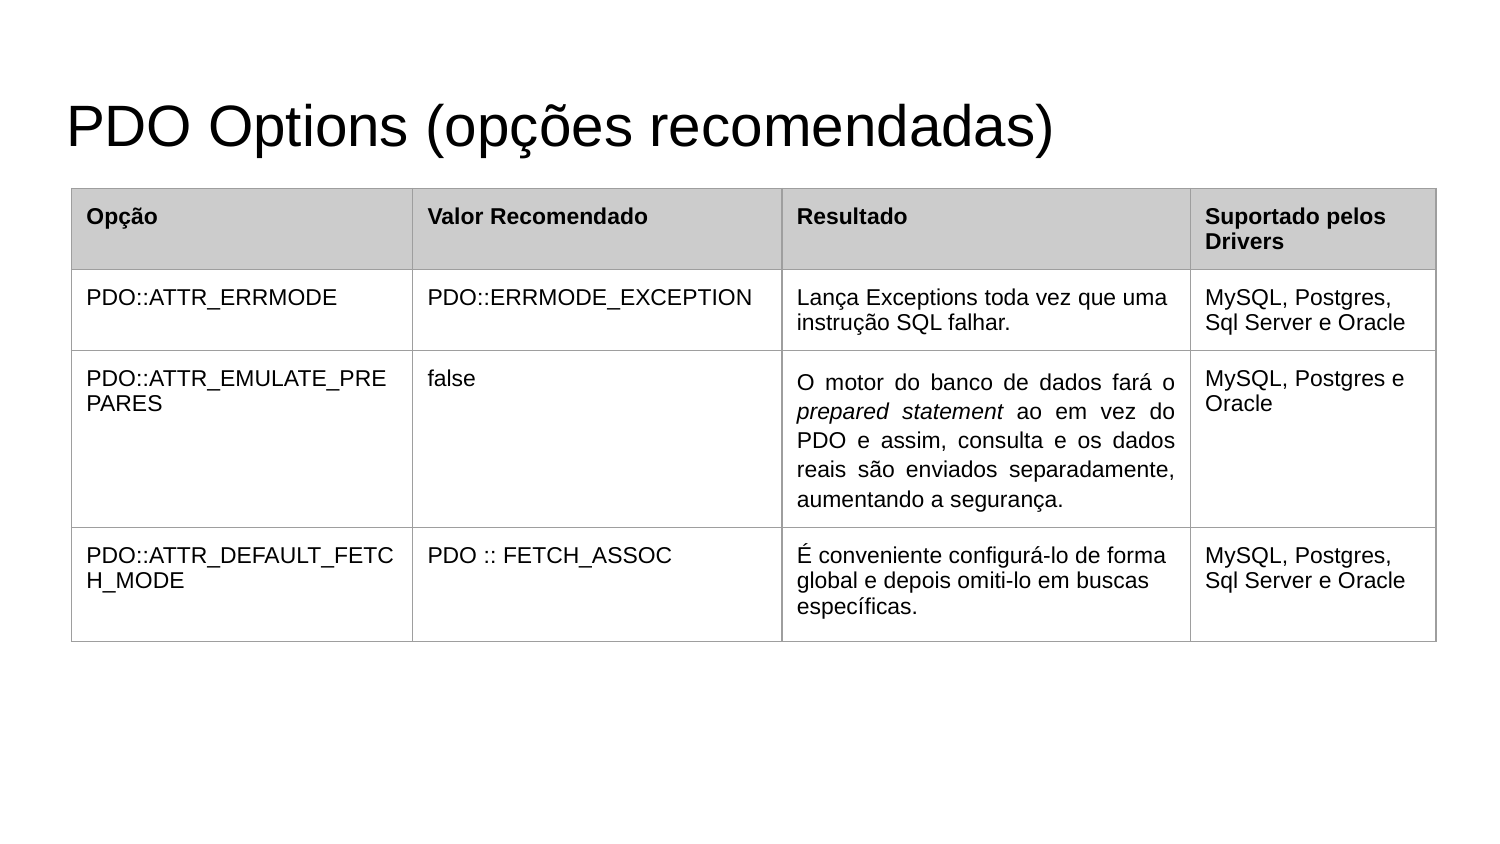

# PDO Options (opções recomendadas)
| Opção | Valor Recomendado | Resultado | Suportado pelos Drivers |
| --- | --- | --- | --- |
| PDO::ATTR\_ERRMODE | PDO::ERRMODE\_EXCEPTION | Lança Exceptions toda vez que uma instrução SQL falhar. | MySQL, Postgres, Sql Server e Oracle |
| PDO::ATTR\_EMULATE\_PREPARES | false | O motor do banco de dados fará o prepared statement ao em vez do PDO e assim, consulta e os dados reais são enviados separadamente, aumentando a segurança. | MySQL, Postgres e Oracle |
| PDO::ATTR\_DEFAULT\_FETCH\_MODE | PDO :: FETCH\_ASSOC | É conveniente configurá-lo de forma global e depois omiti-lo em buscas específicas. | MySQL, Postgres, Sql Server e Oracle |